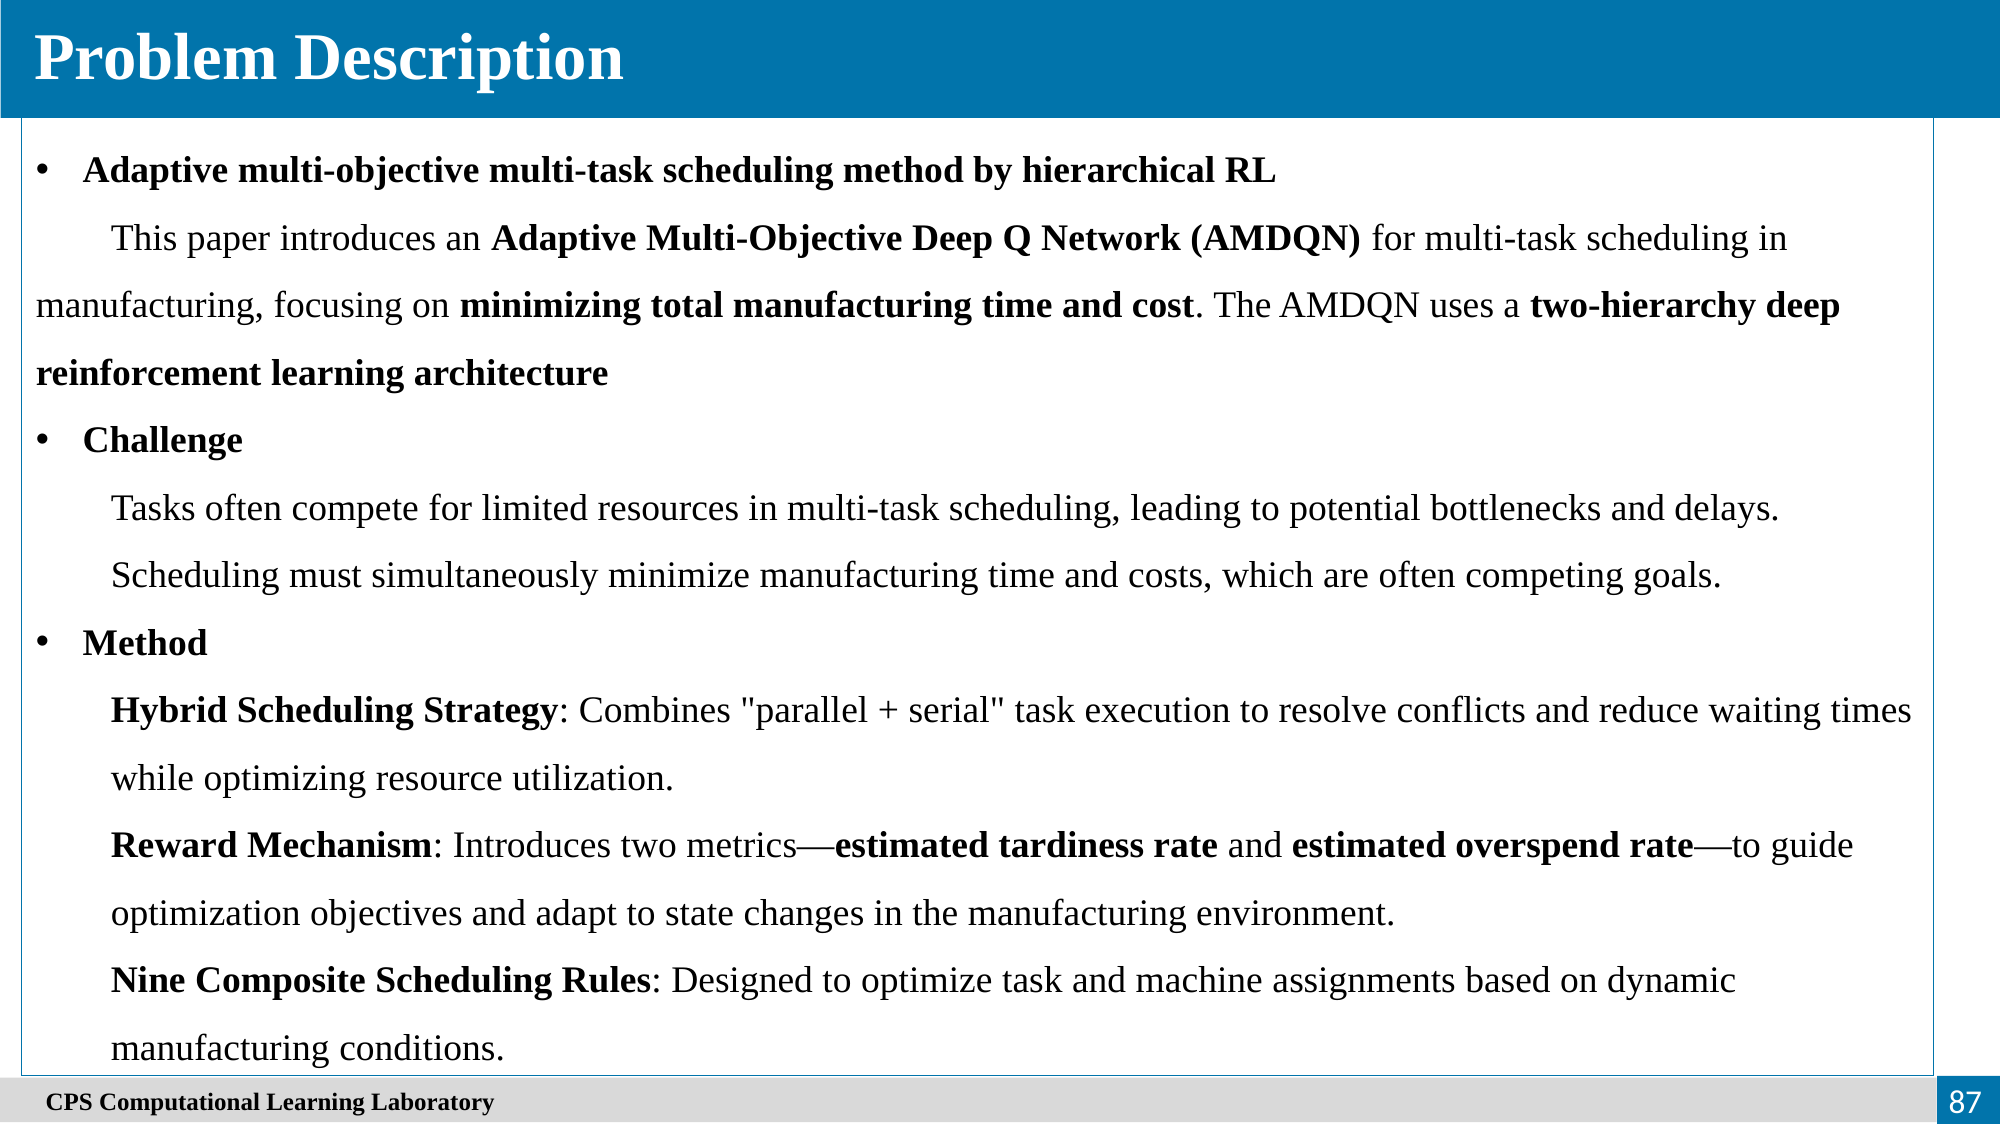

Problem Description
Adaptive multi-objective multi-task scheduling method by hierarchical RL
This paper introduces an Adaptive Multi-Objective Deep Q Network (AMDQN) for multi-task scheduling in manufacturing, focusing on minimizing total manufacturing time and cost. The AMDQN uses a two-hierarchy deep reinforcement learning architecture
Challenge
Tasks often compete for limited resources in multi-task scheduling, leading to potential bottlenecks and delays.
Scheduling must simultaneously minimize manufacturing time and costs, which are often competing goals.
Method
Hybrid Scheduling Strategy: Combines "parallel + serial" task execution to resolve conflicts and reduce waiting times while optimizing resource utilization.
Reward Mechanism: Introduces two metrics—estimated tardiness rate and estimated overspend rate—to guide optimization objectives and adapt to state changes in the manufacturing environment.
Nine Composite Scheduling Rules: Designed to optimize task and machine assignments based on dynamic manufacturing conditions.
87
　CPS Computational Learning Laboratory